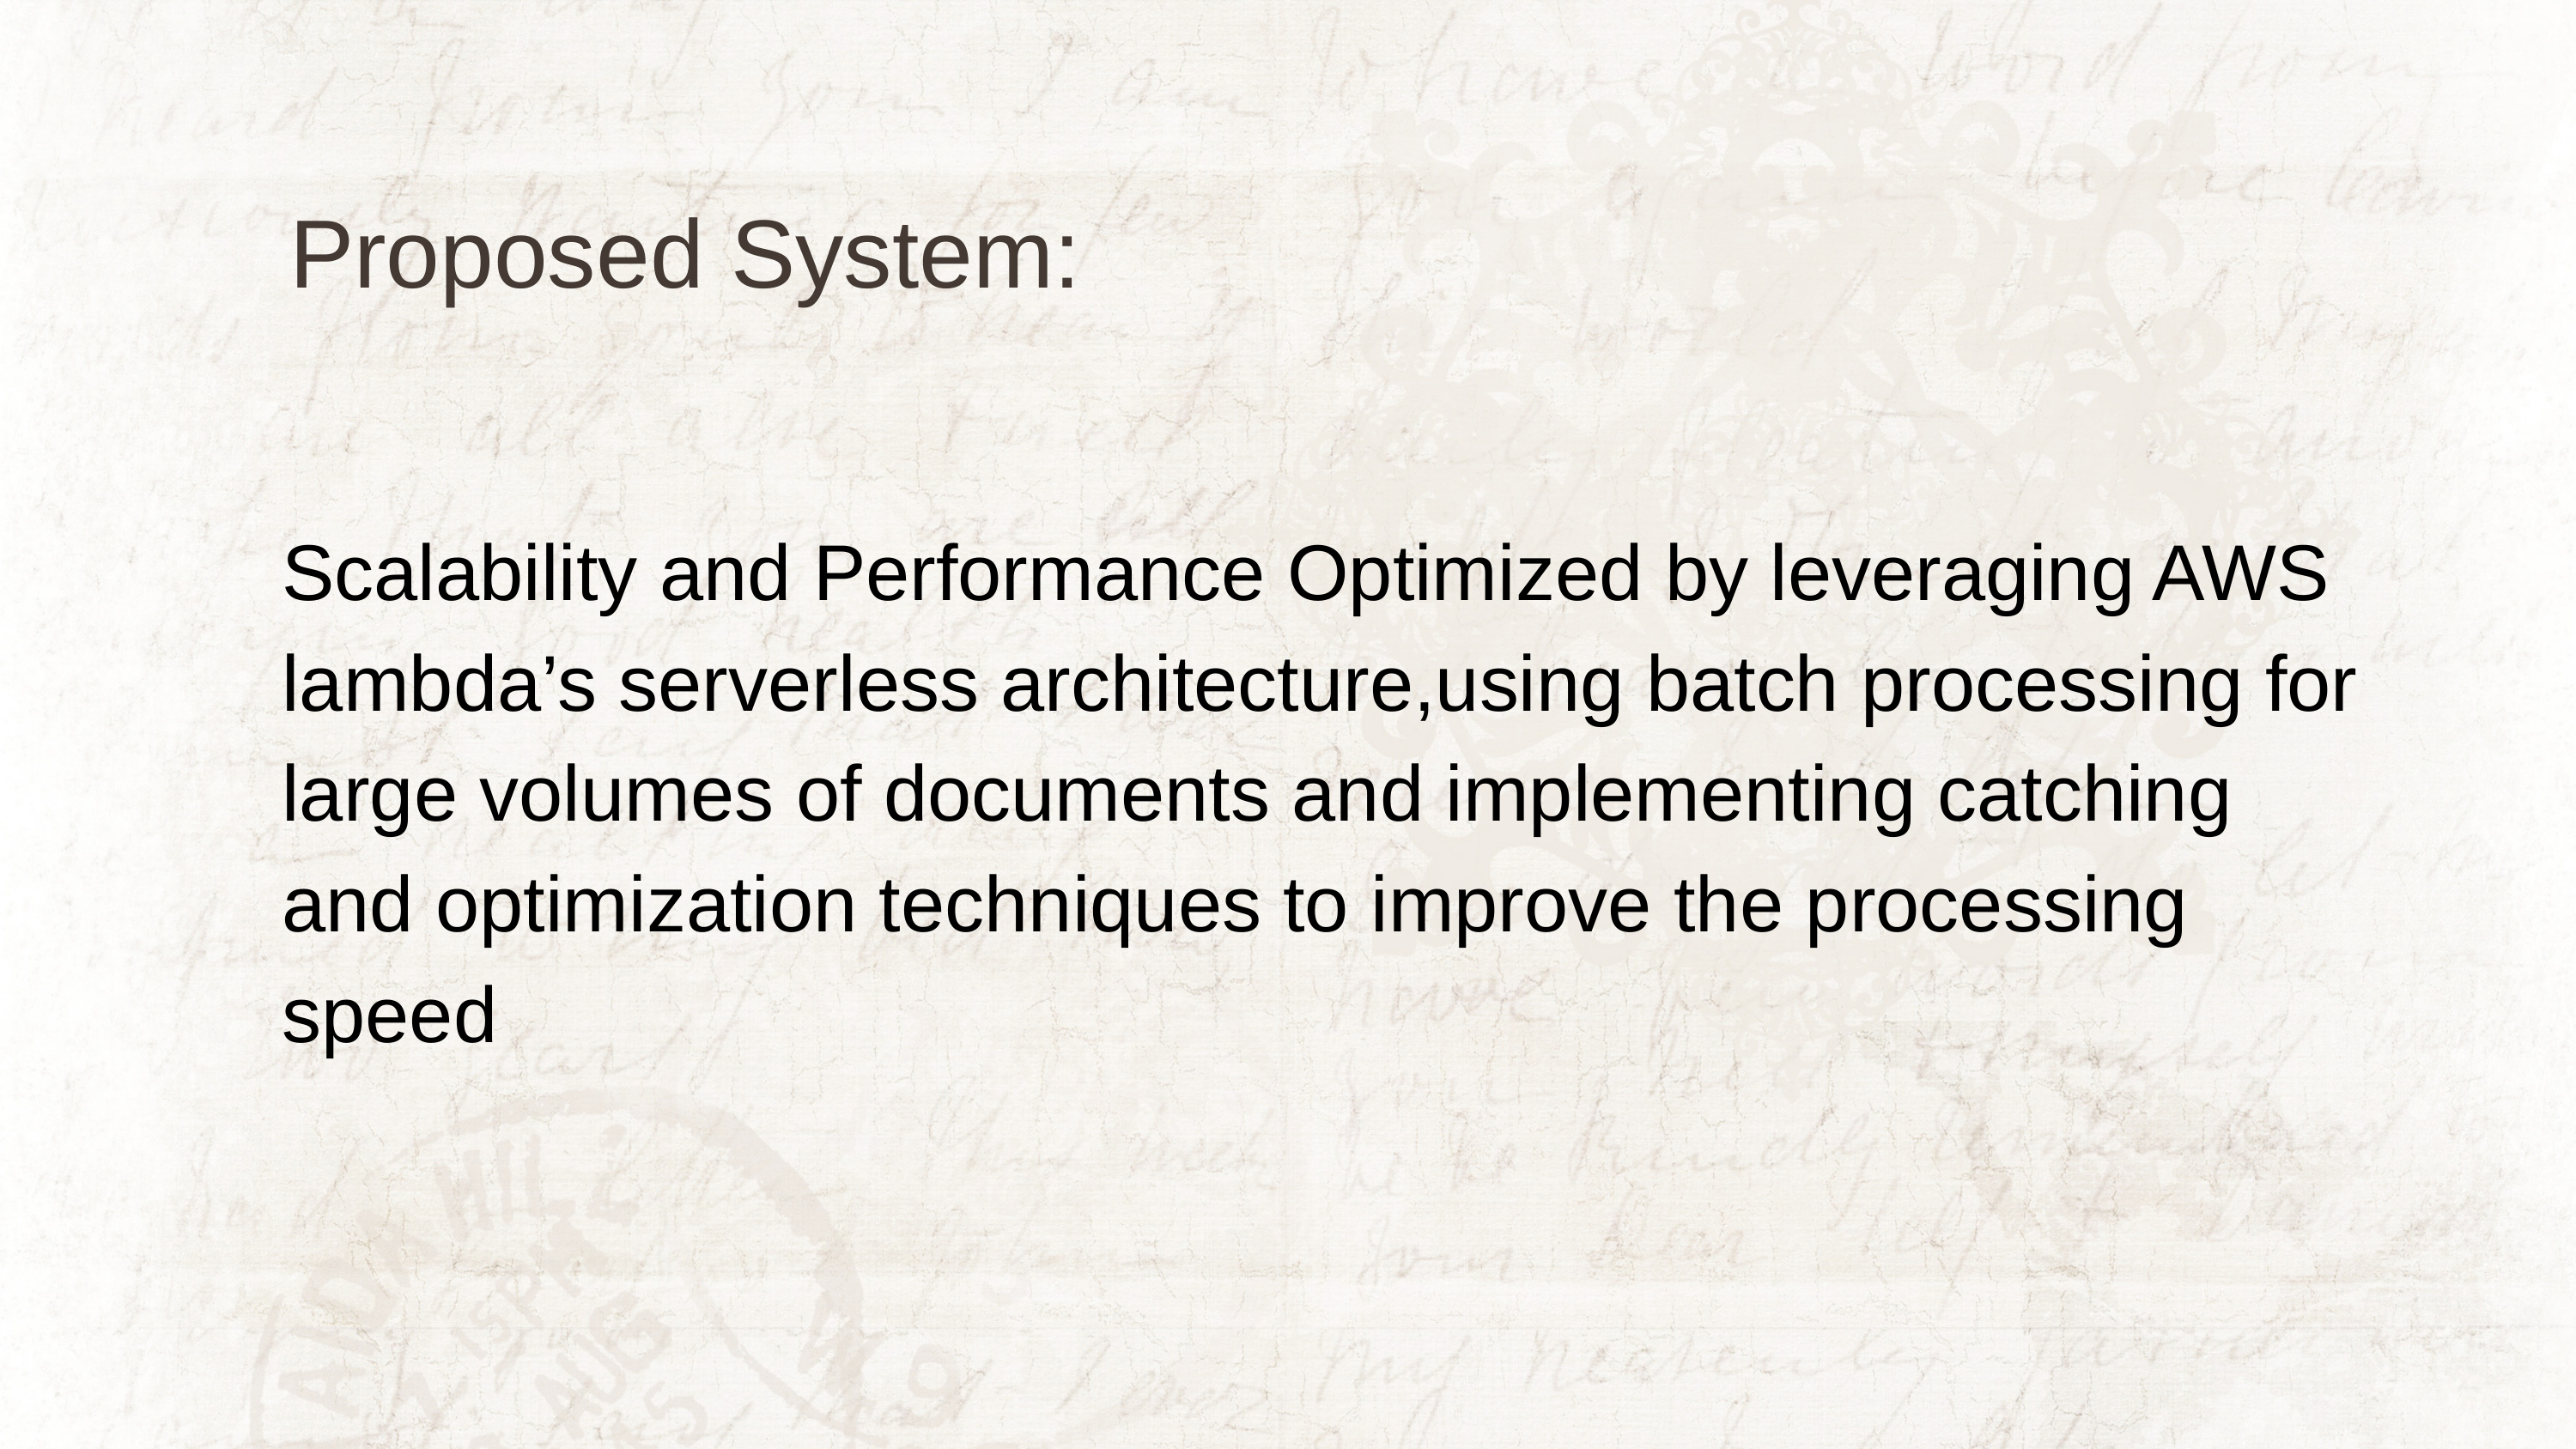

Proposed System:

Scalability and Performance Optimized by leveraging AWS lambda’s serverless architecture,using batch processing for large volumes of documents and implementing catching and optimization techniques to improve the processing speed